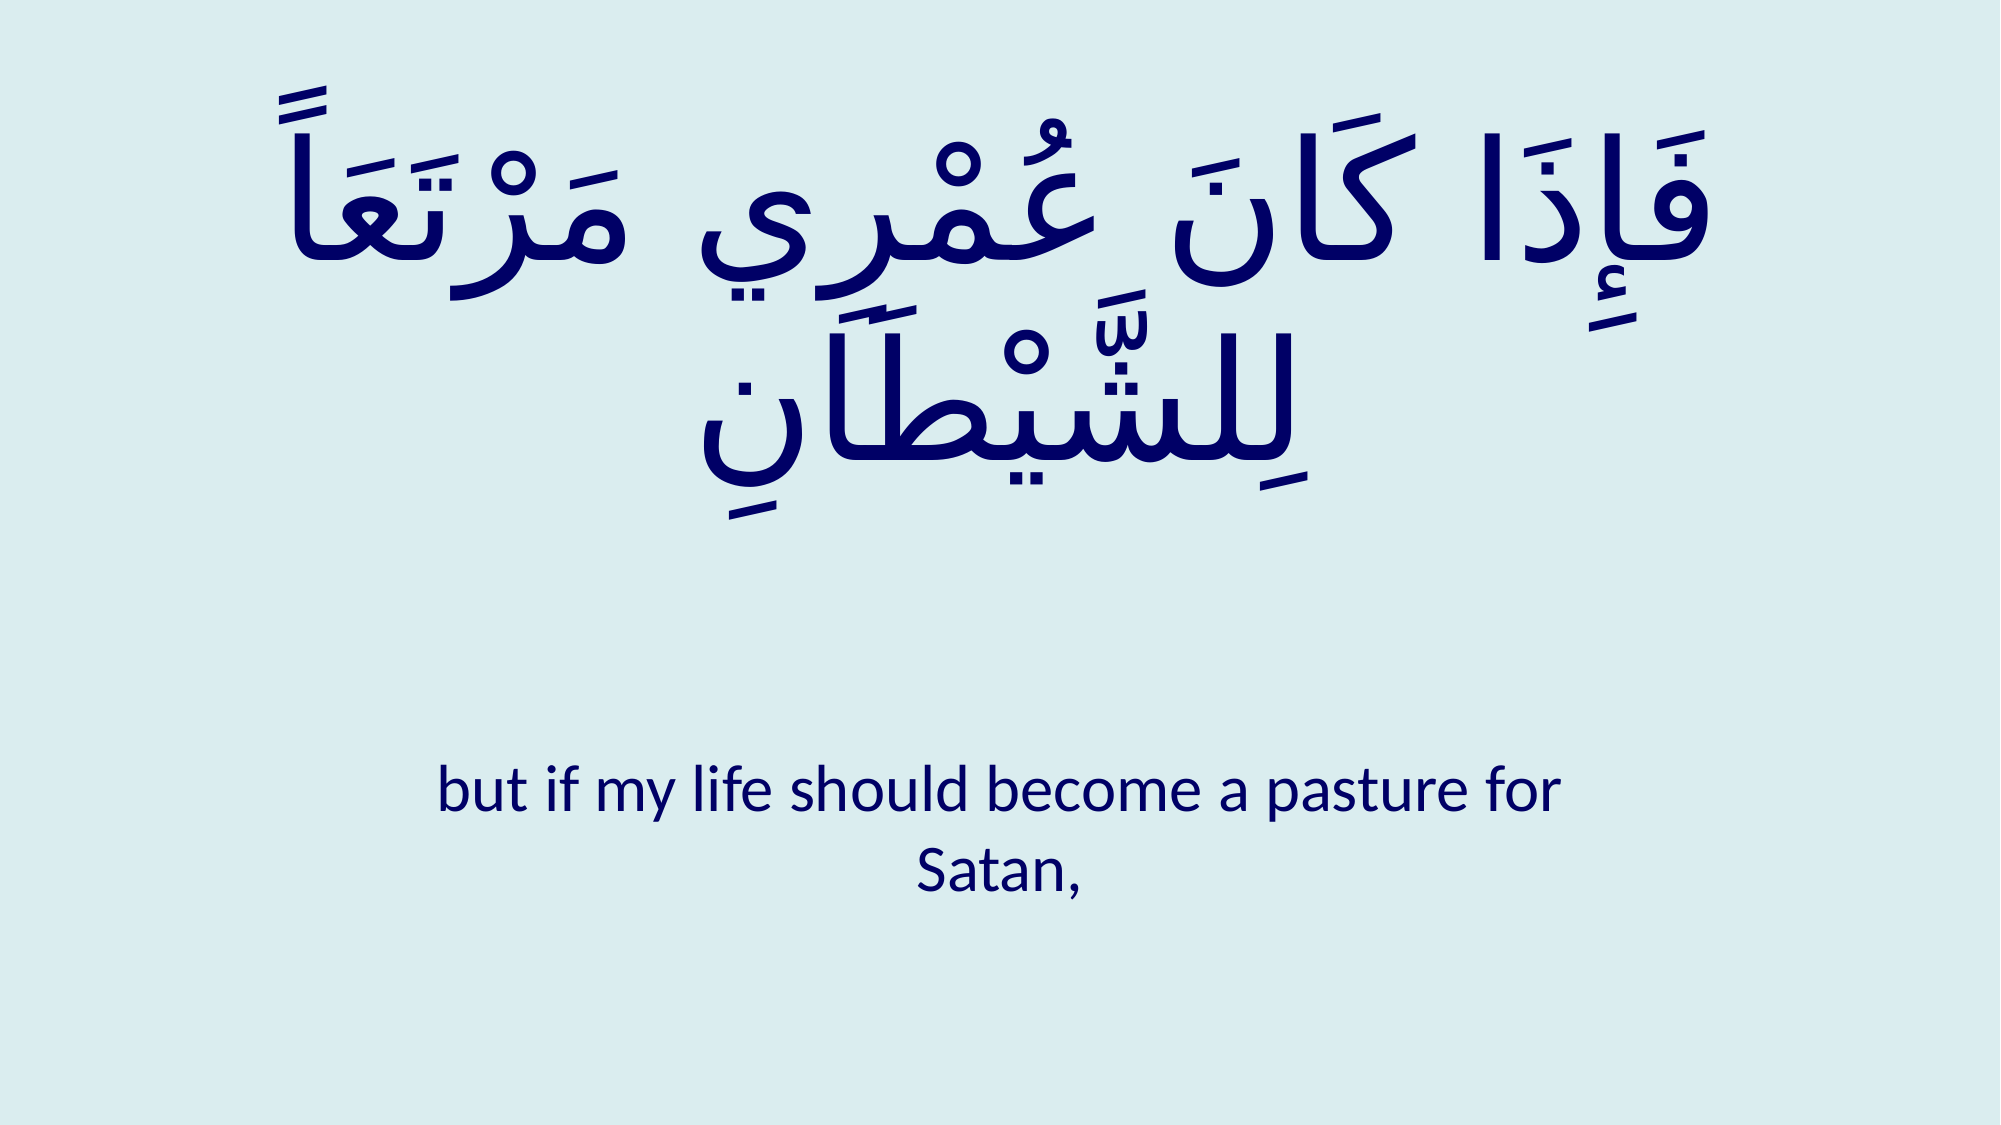

# فَإِذَا كَانَ عُمْرِي مَرْتَعَاً لِلشَّيْطَانِ
but if my life should become a pasture for Satan,